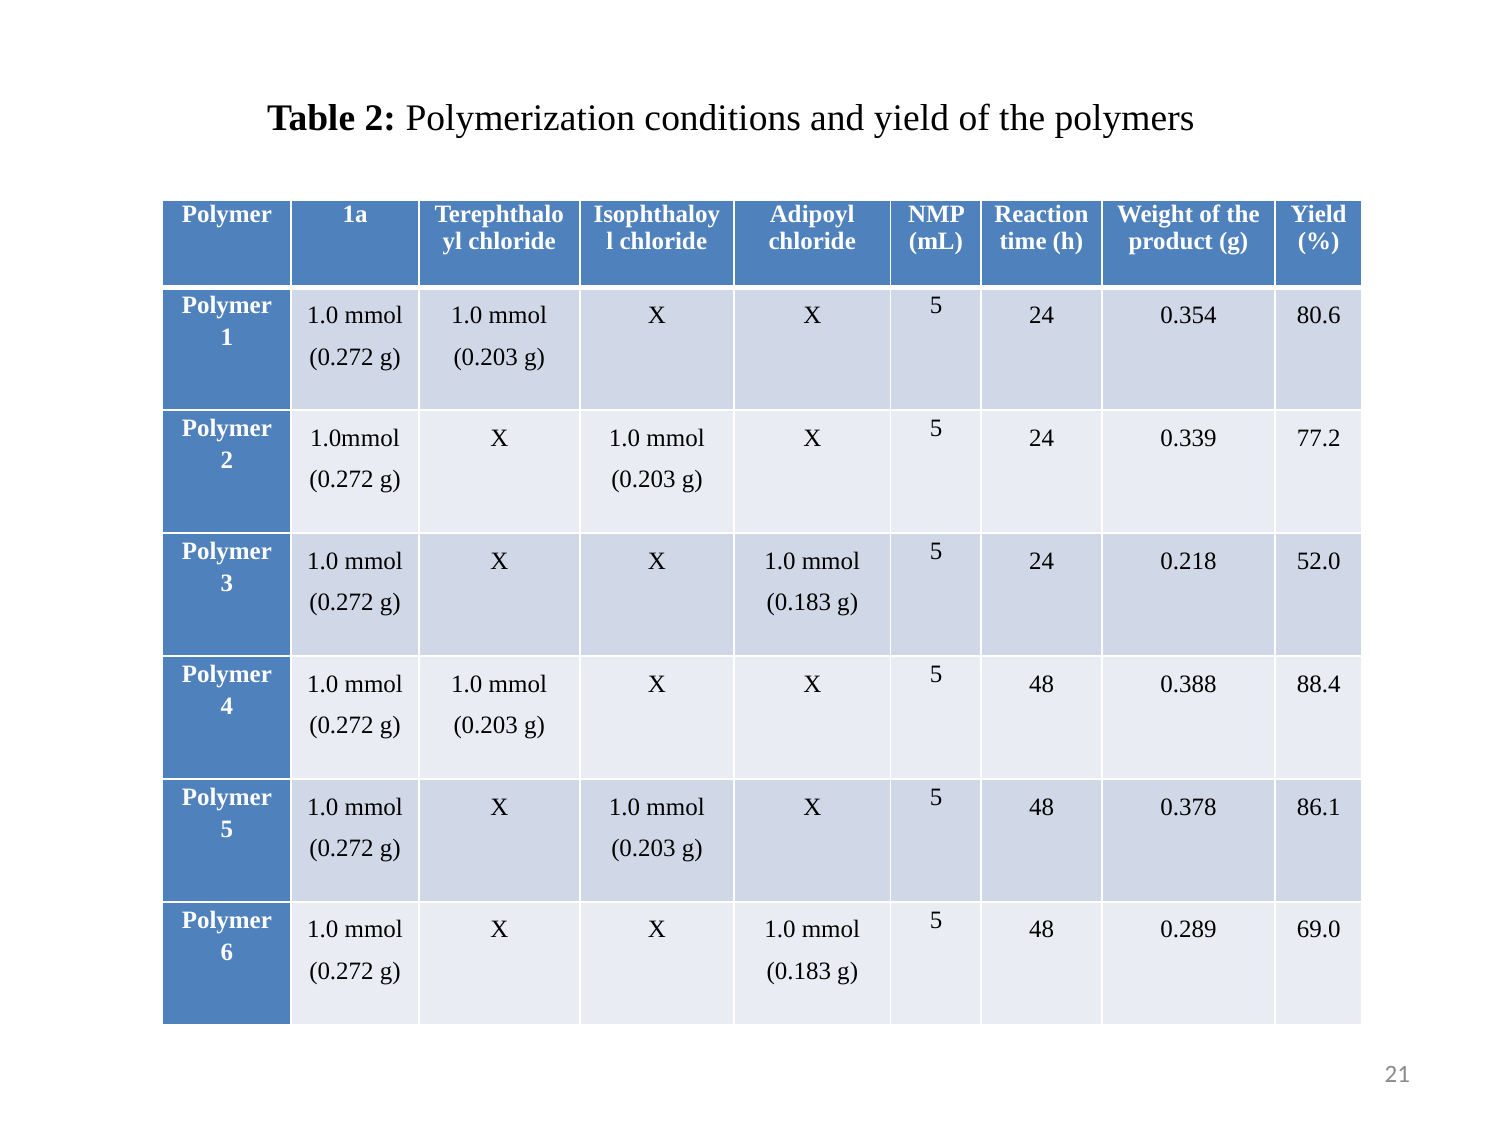

Table 2: Polymerization conditions and yield of the polymers
| Polymer | 1a | Terephthaloyl chloride | Isophthaloyl chloride | Adipoyl chloride | NMP (mL) | Reaction time (h) | Weight of the product (g) | Yield (%) |
| --- | --- | --- | --- | --- | --- | --- | --- | --- |
| Polymer 1 | 1.0 mmol (0.272 g) | 1.0 mmol (0.203 g) | X | X | 5 | 24 | 0.354 | 80.6 |
| Polymer 2 | 1.0mmol (0.272 g) | X | 1.0 mmol (0.203 g) | X | 5 | 24 | 0.339 | 77.2 |
| Polymer 3 | 1.0 mmol (0.272 g) | X | X | 1.0 mmol (0.183 g) | 5 | 24 | 0.218 | 52.0 |
| Polymer 4 | 1.0 mmol (0.272 g) | 1.0 mmol (0.203 g) | X | X | 5 | 48 | 0.388 | 88.4 |
| Polymer 5 | 1.0 mmol (0.272 g) | X | 1.0 mmol (0.203 g) | X | 5 | 48 | 0.378 | 86.1 |
| Polymer 6 | 1.0 mmol (0.272 g) | X | X | 1.0 mmol (0.183 g) | 5 | 48 | 0.289 | 69.0 |
21